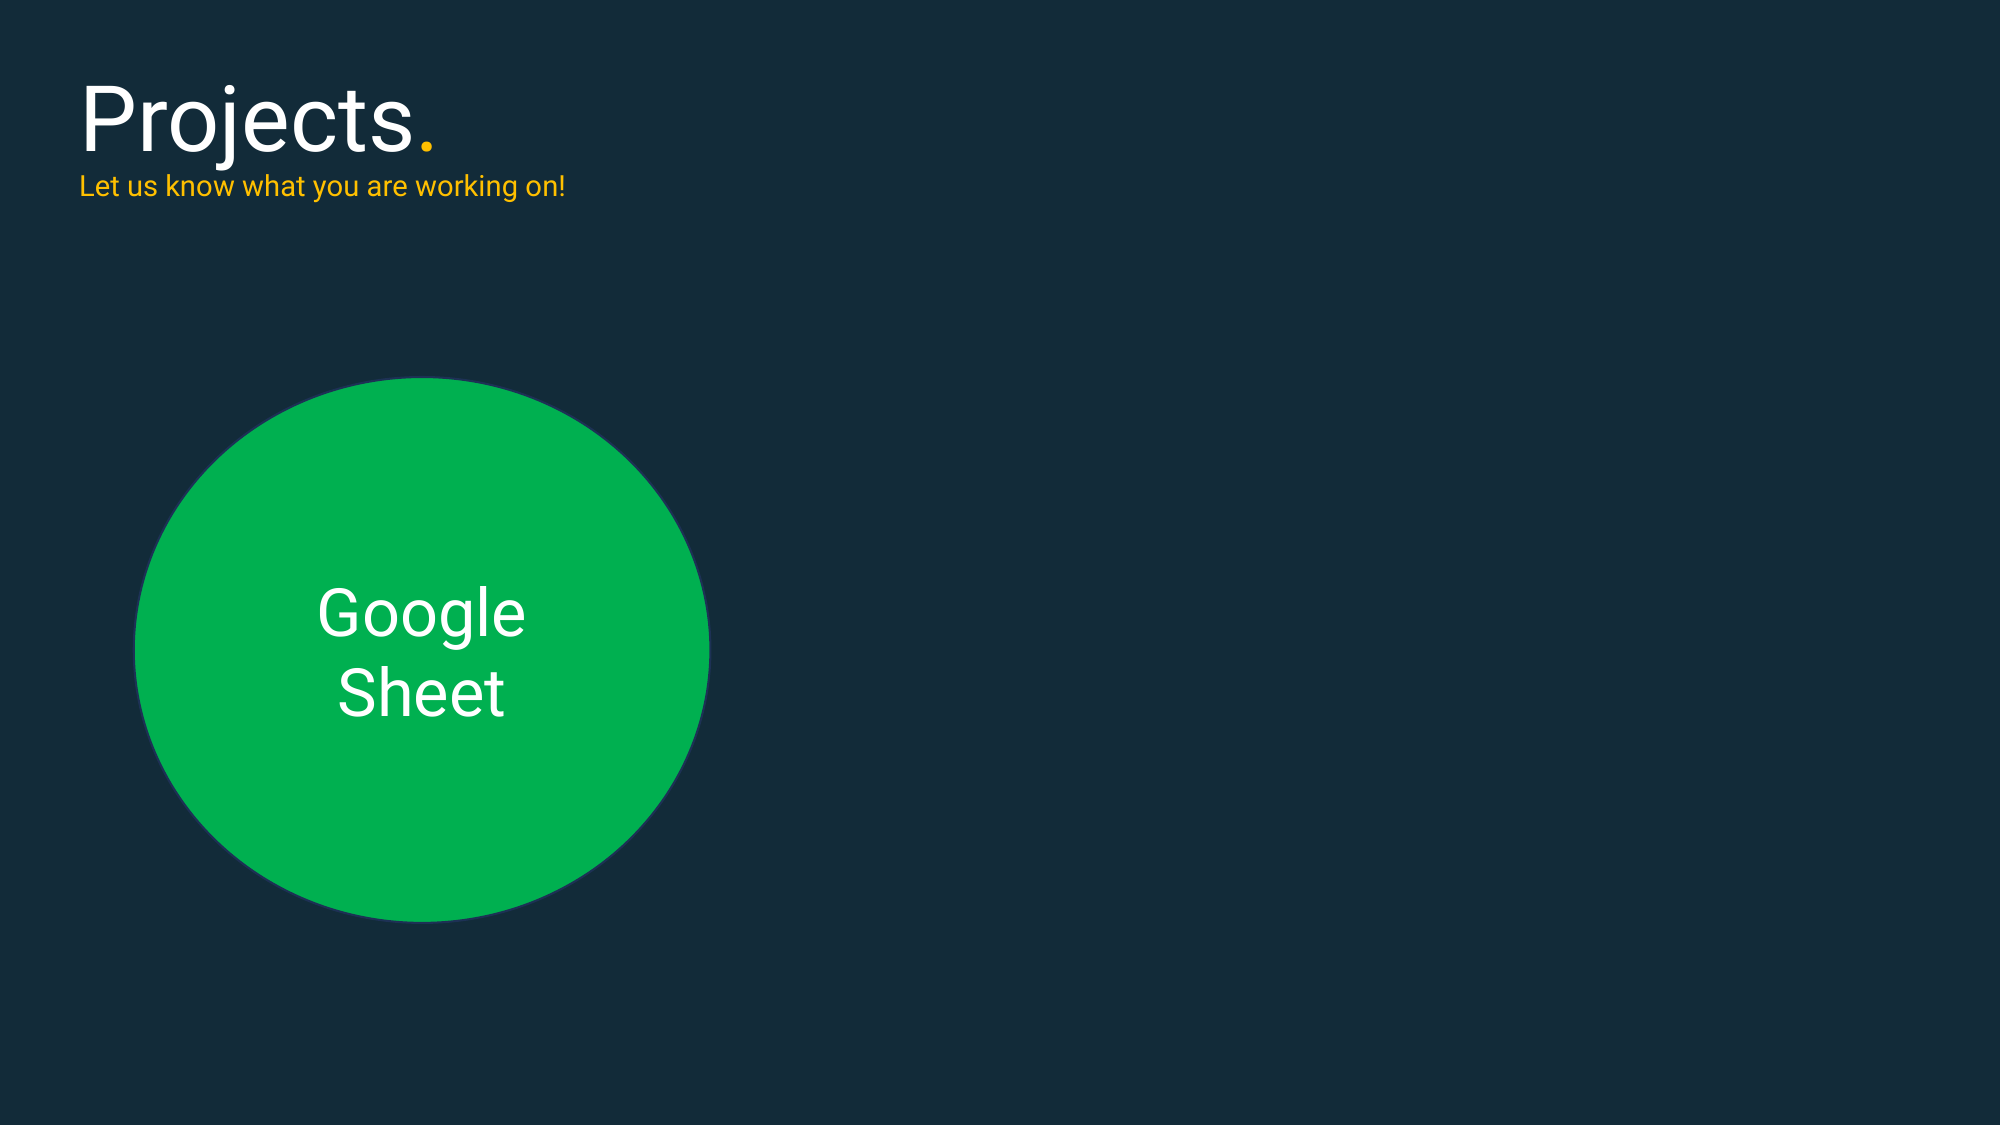

Projects.
Let us know what you are working on!
Google
Sheet